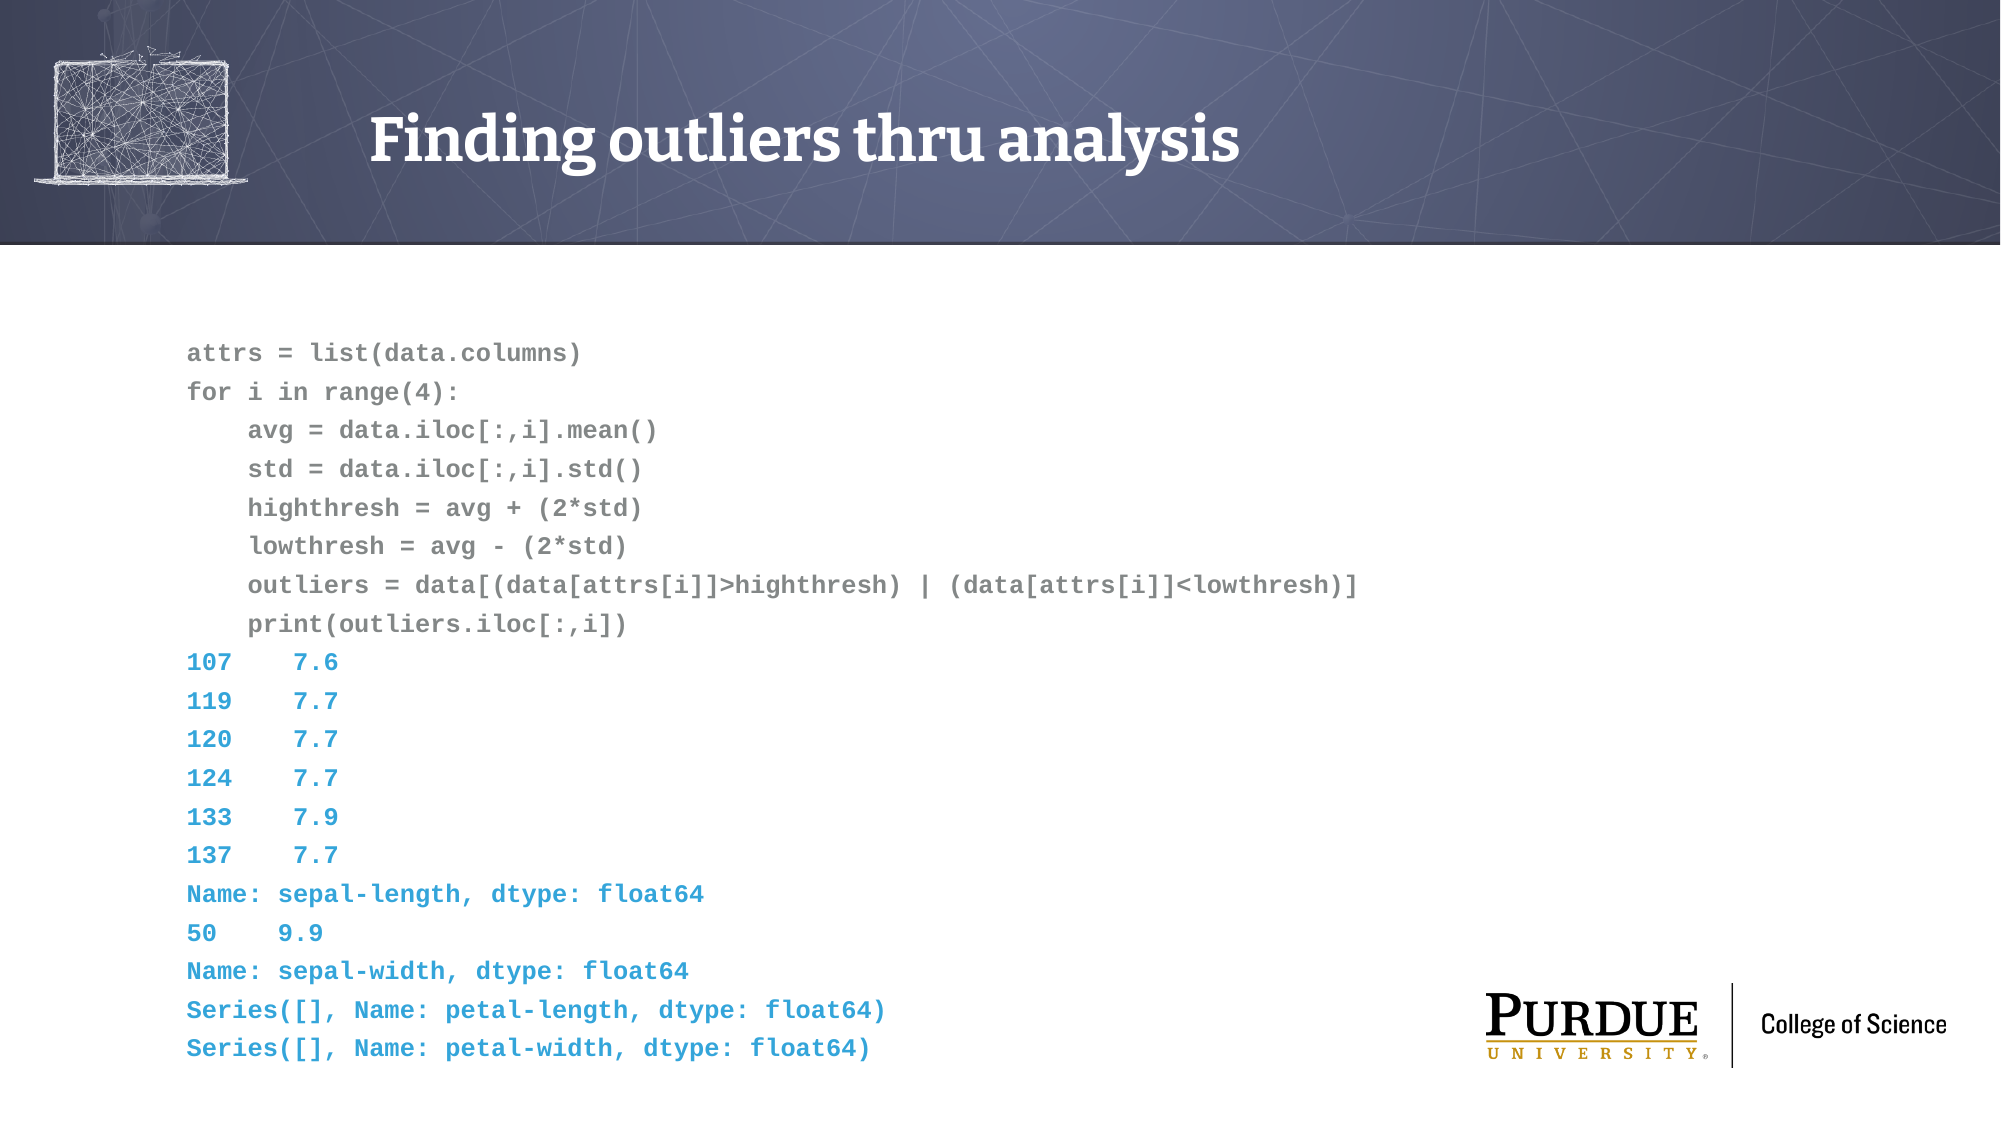

# Finding outliers thru analysis
attrs = list(data.columns)
for i in range(4):
    avg = data.iloc[:,i].mean()
    std = data.iloc[:,i].std()
    highthresh = avg + (2*std)
    lowthresh = avg - (2*std)
    outliers = data[(data[attrs[i]]>highthresh) | (data[attrs[i]]<lowthresh)]
    print(outliers.iloc[:,i])
107    7.6
119    7.7
120    7.7
124    7.7
133    7.9
137    7.7
Name: sepal-length, dtype: float64
50    9.9
Name: sepal-width, dtype: float64
Series([], Name: petal-length, dtype: float64)
Series([], Name: petal-width, dtype: float64)